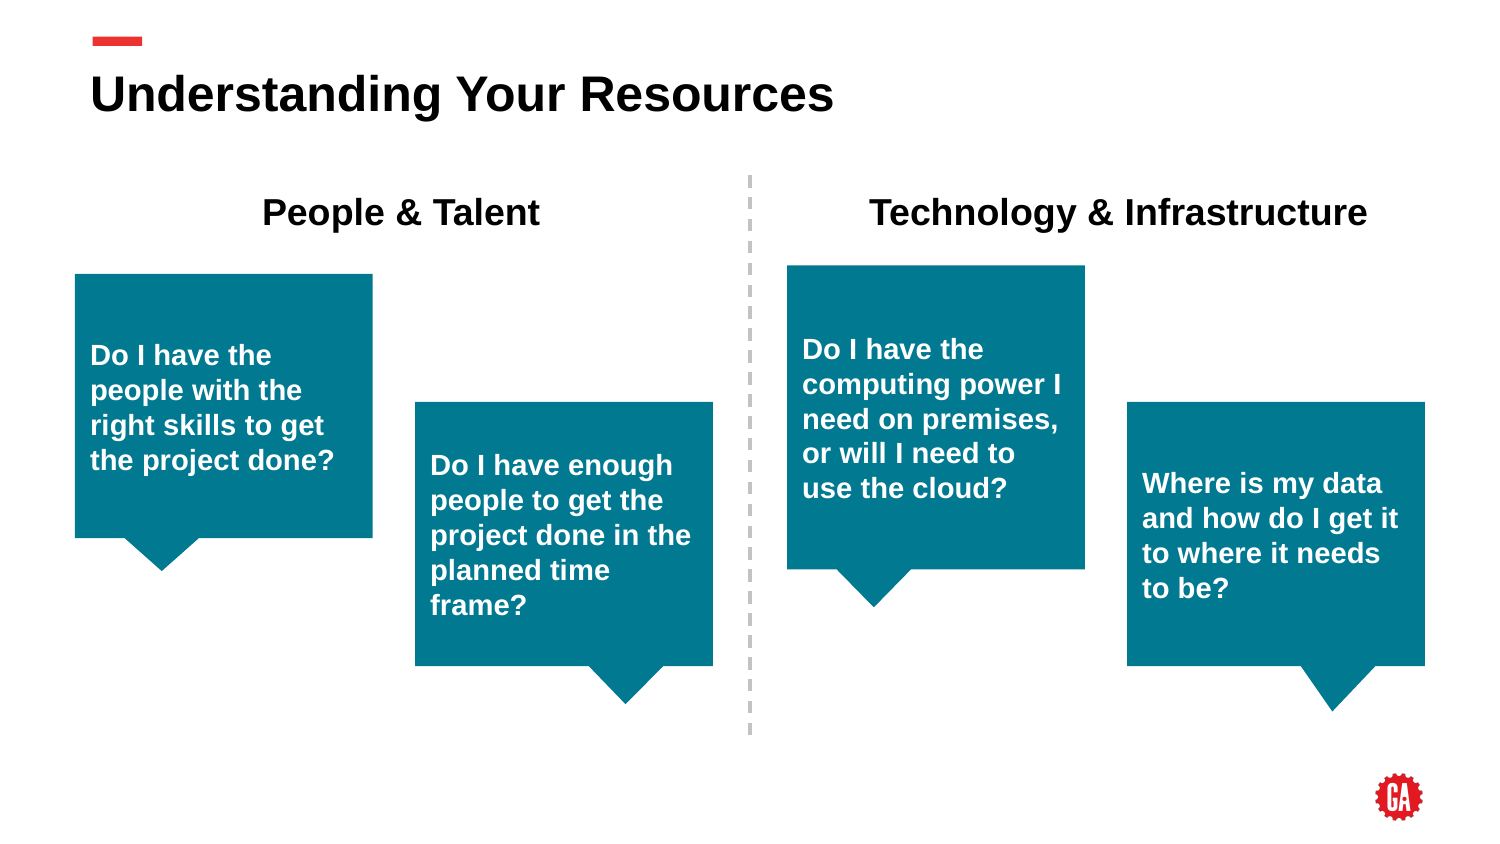

# Understanding Your Resources
People & Talent
Technology & Infrastructure
Do I have the computing power I need on premises, or will I need to use the cloud?
Do I have the people with the right skills to get the project done?
Do I have enough people to get the project done in the planned time frame?
Where is my data and how do I get it to where it needs to be?